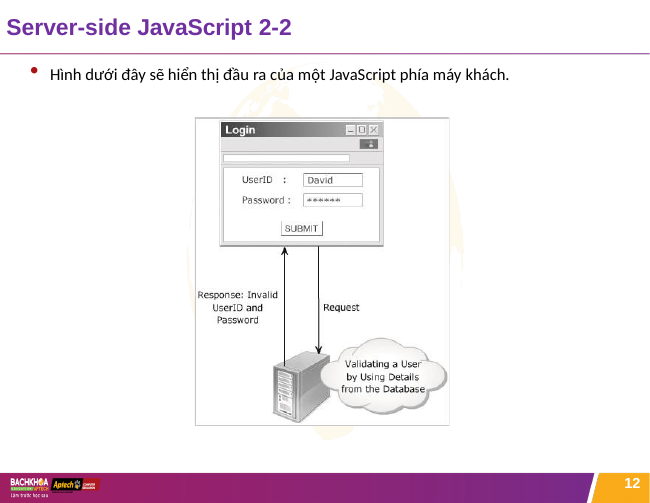

# Server-side JavaScript 2-2
Hình dưới đây sẽ hiển thị đầu ra của một JavaScript phía máy khách.

12